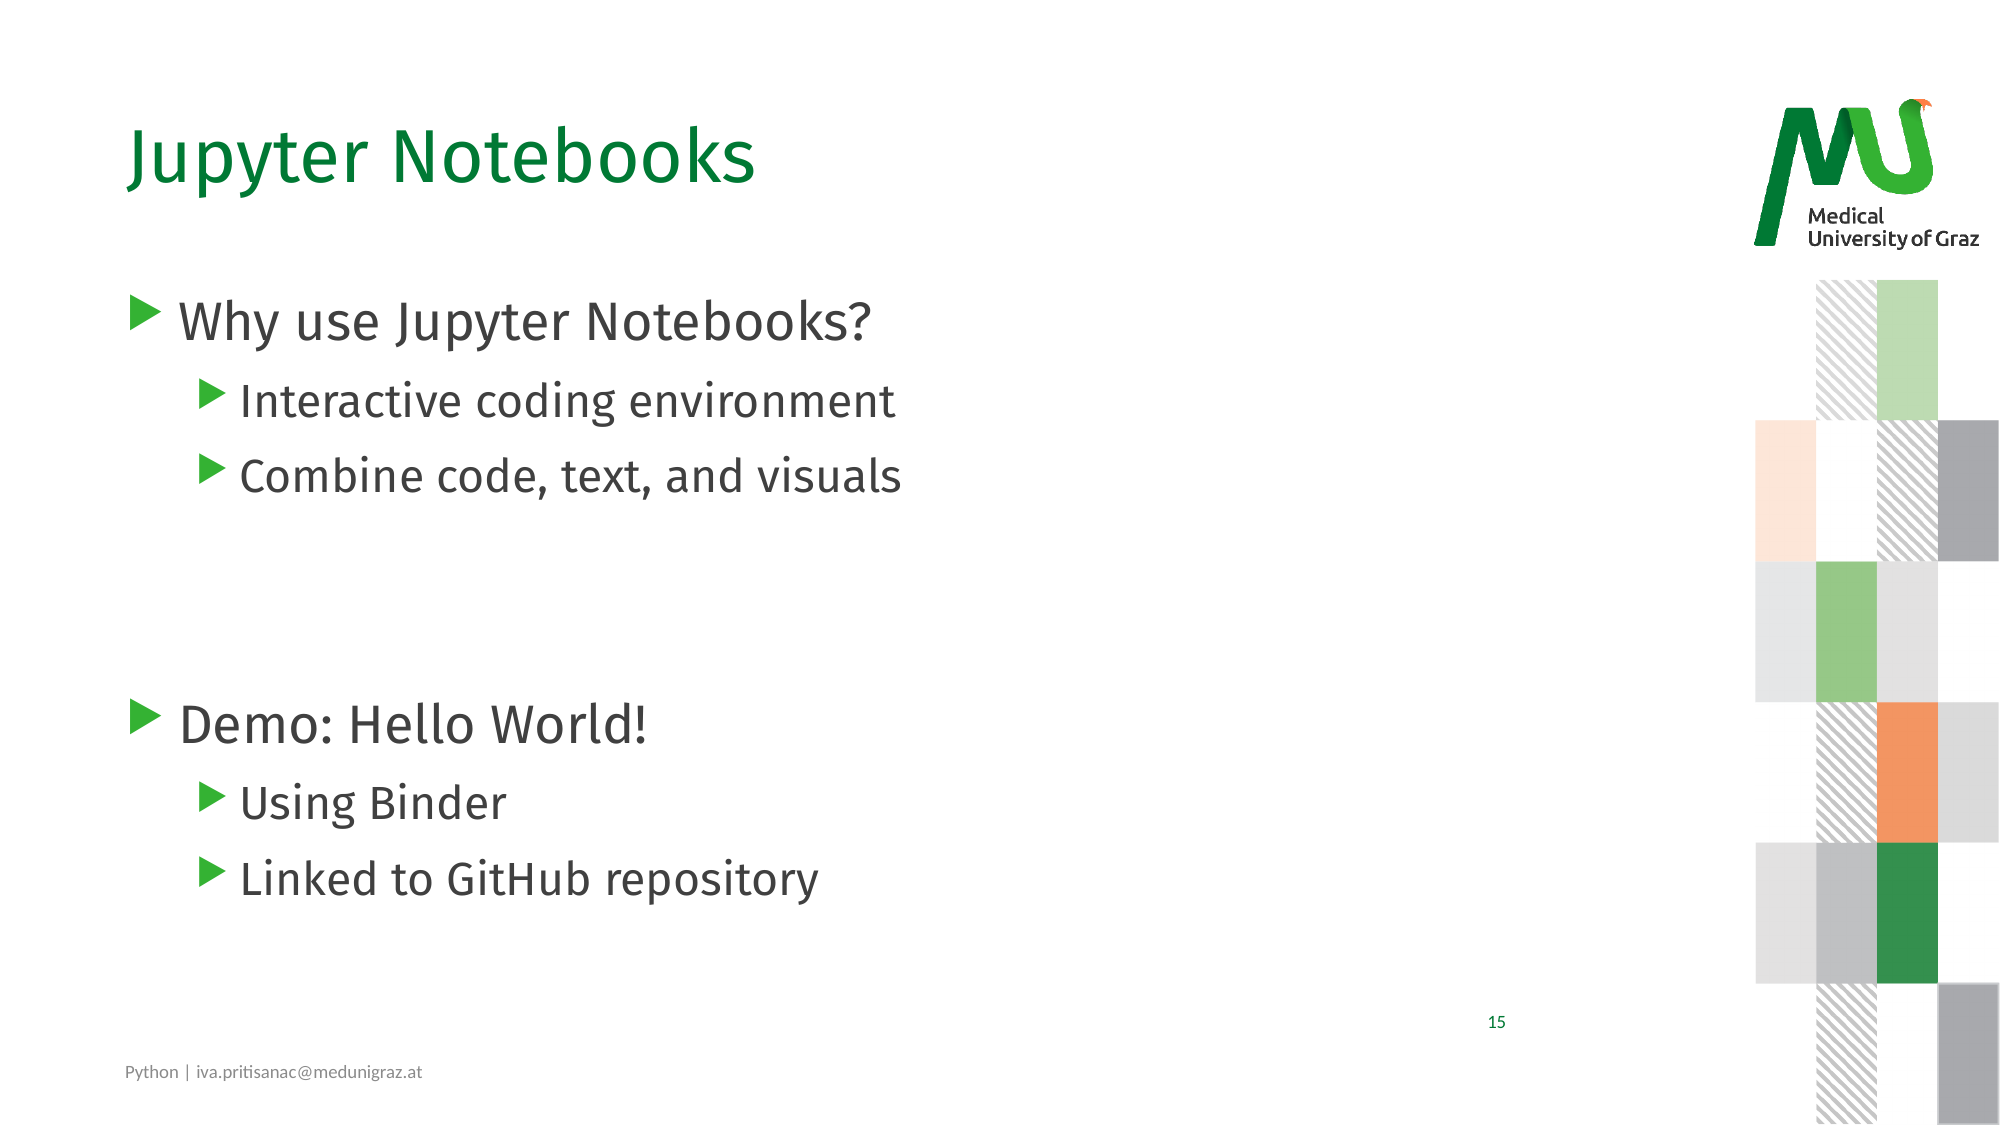

# Jupyter Notebooks
Why use Jupyter Notebooks?
Interactive coding environment
Combine code, text, and visuals

Demo: Hello World!
Using Binder
Linked to GitHub repository
15
Python | iva.pritisanac@medunigraz.at